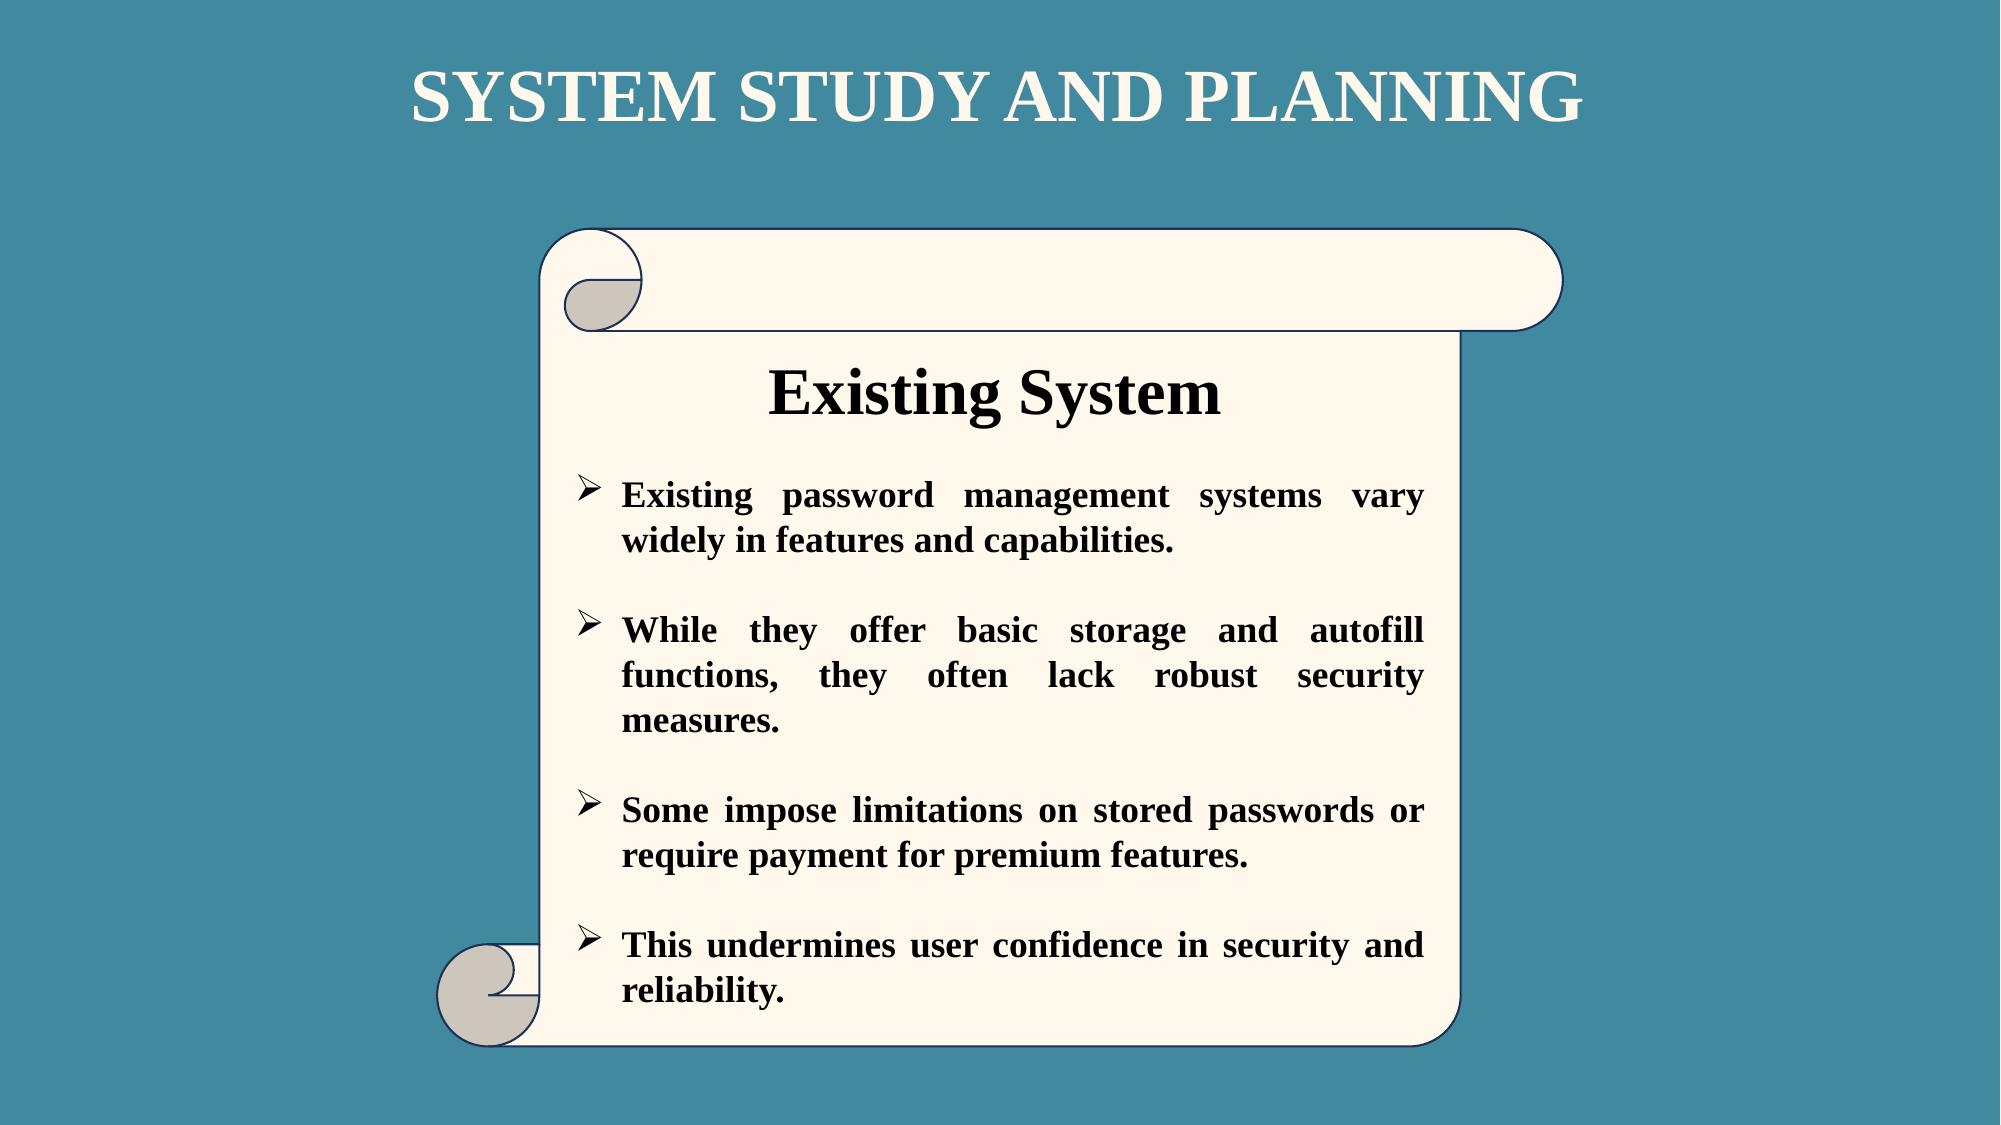

SYSTEM STUDY AND PLANNING

Existing System
Existing password management systems vary widely in features and capabilities.

While they offer basic storage and autofill functions, they often lack robust security measures.

Some impose limitations on stored passwords or require payment for premium features.

This undermines user confidence in security and reliability.